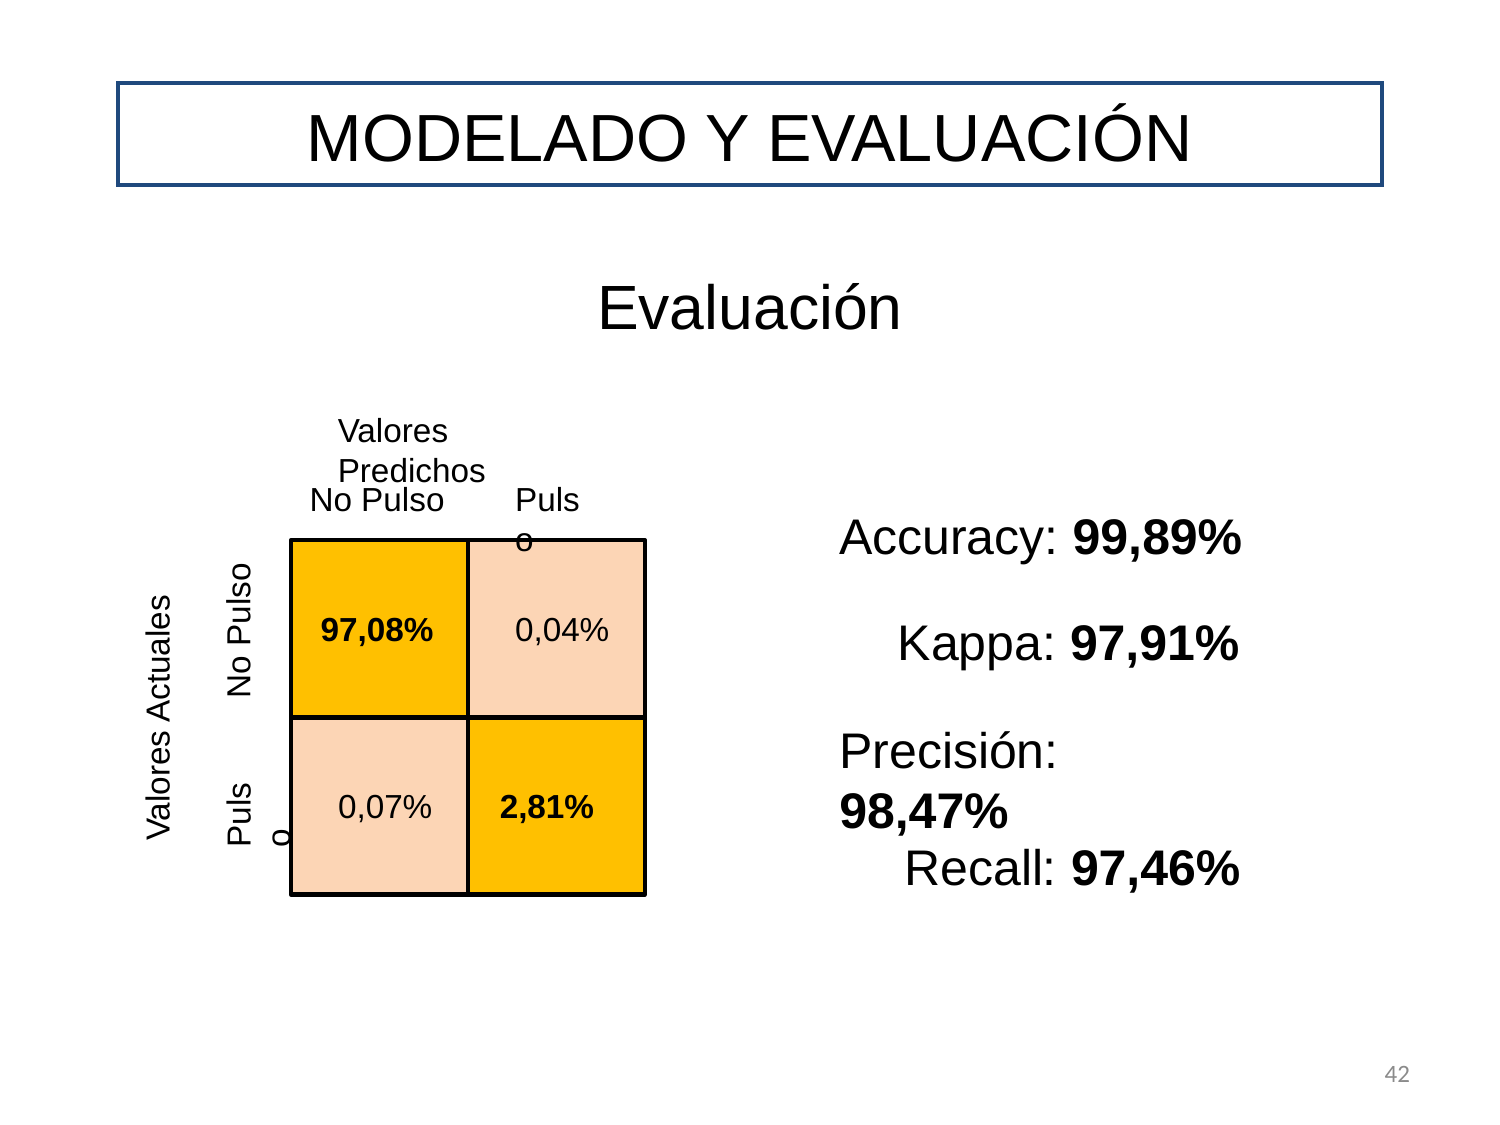

# MODELADO Y EVALUACIÓN
Evaluación
Valores Predichos
No Pulso
Pulso
Accuracy: 99,89%

No Pulso
97,08%
0,04%
Kappa: 97,91%
Valores Actuales
Precisión: 98,47%

Pulso
0,07%
2,81%
Recall: 97,46%
42